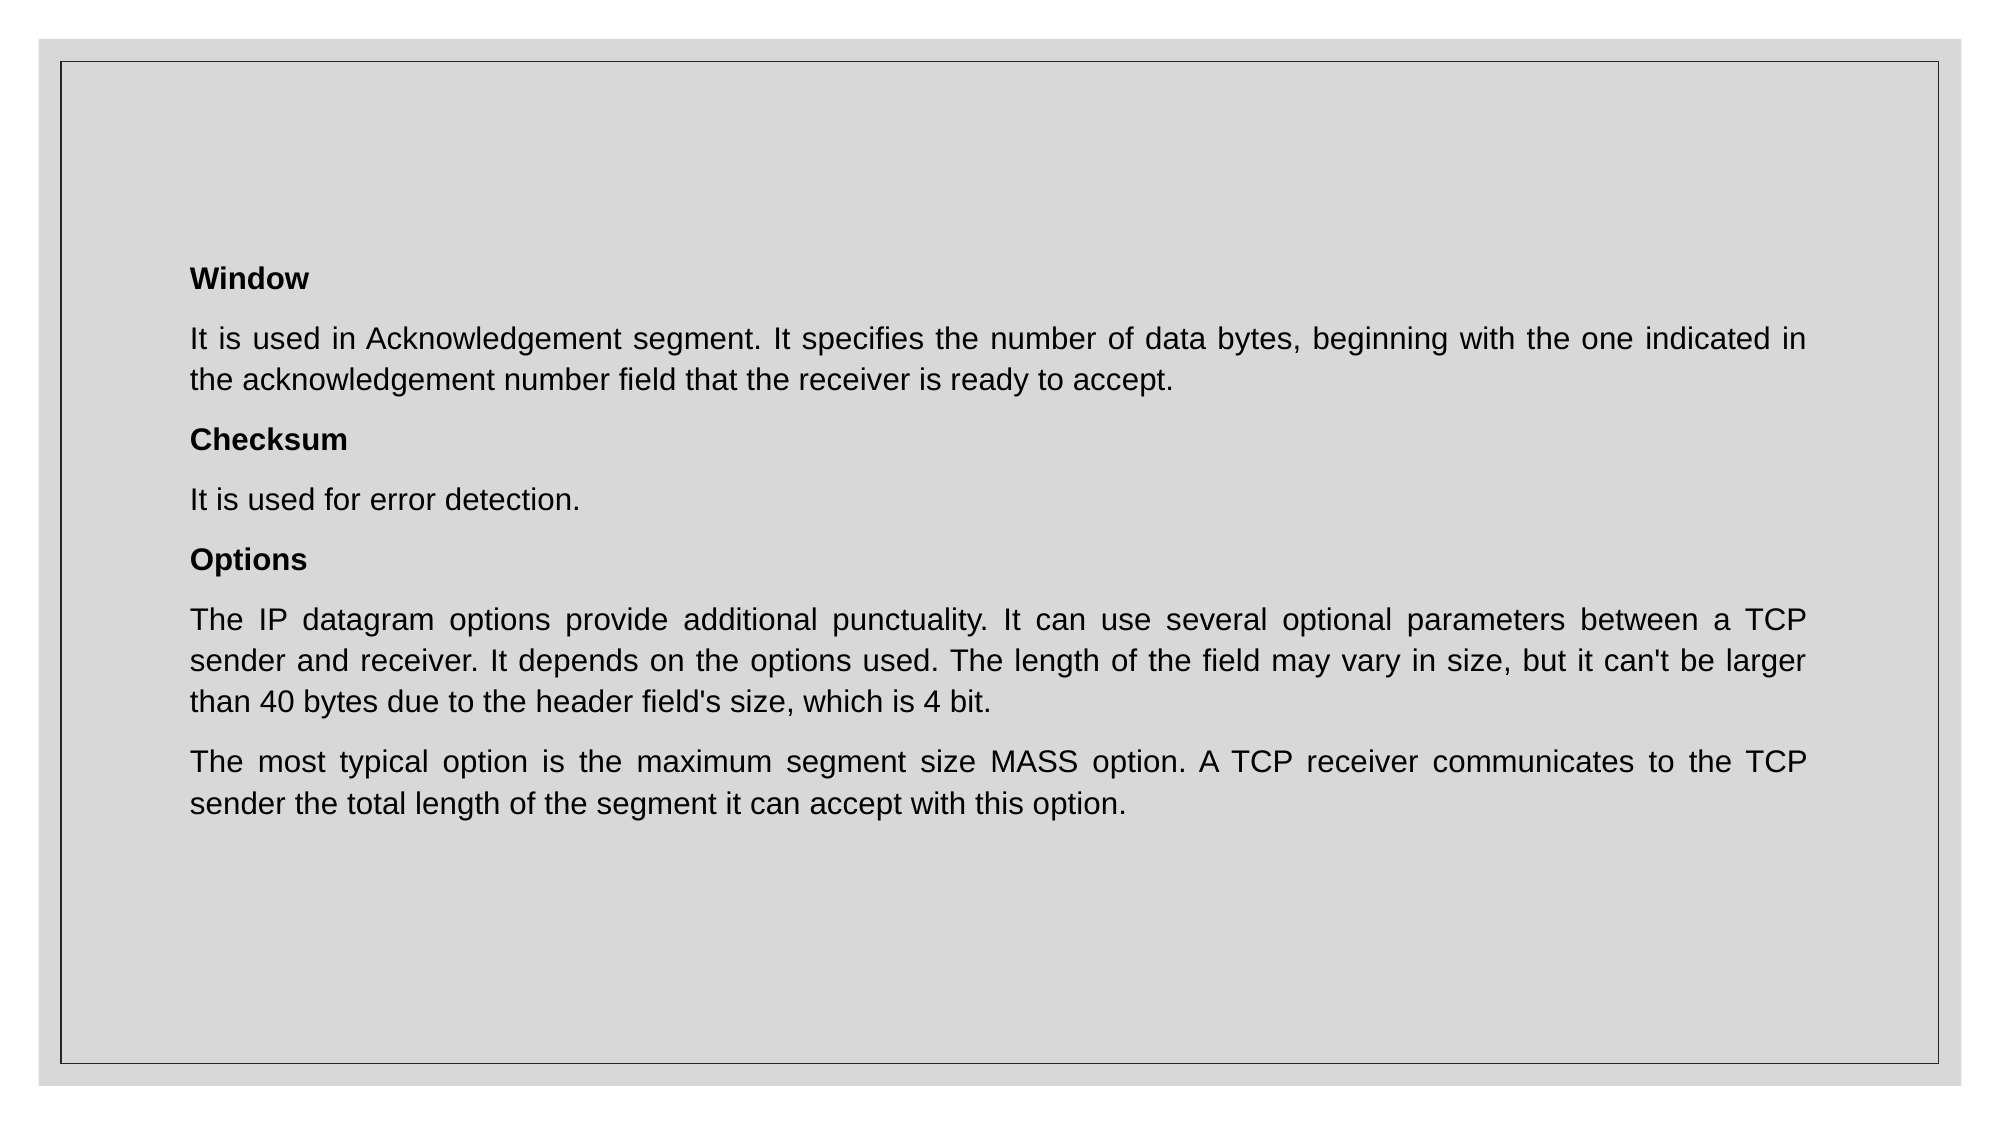

Window
It is used in Acknowledgement segment. It specifies the number of data bytes, beginning with the one indicated in the acknowledgement number field that the receiver is ready to accept.
Checksum
It is used for error detection.
Options
The IP datagram options provide additional punctuality. It can use several optional parameters between a TCP sender and receiver. It depends on the options used. The length of the field may vary in size, but it can't be larger than 40 bytes due to the header field's size, which is 4 bit.
The most typical option is the maximum segment size MASS option. A TCP receiver communicates to the TCP sender the total length of the segment it can accept with this option.